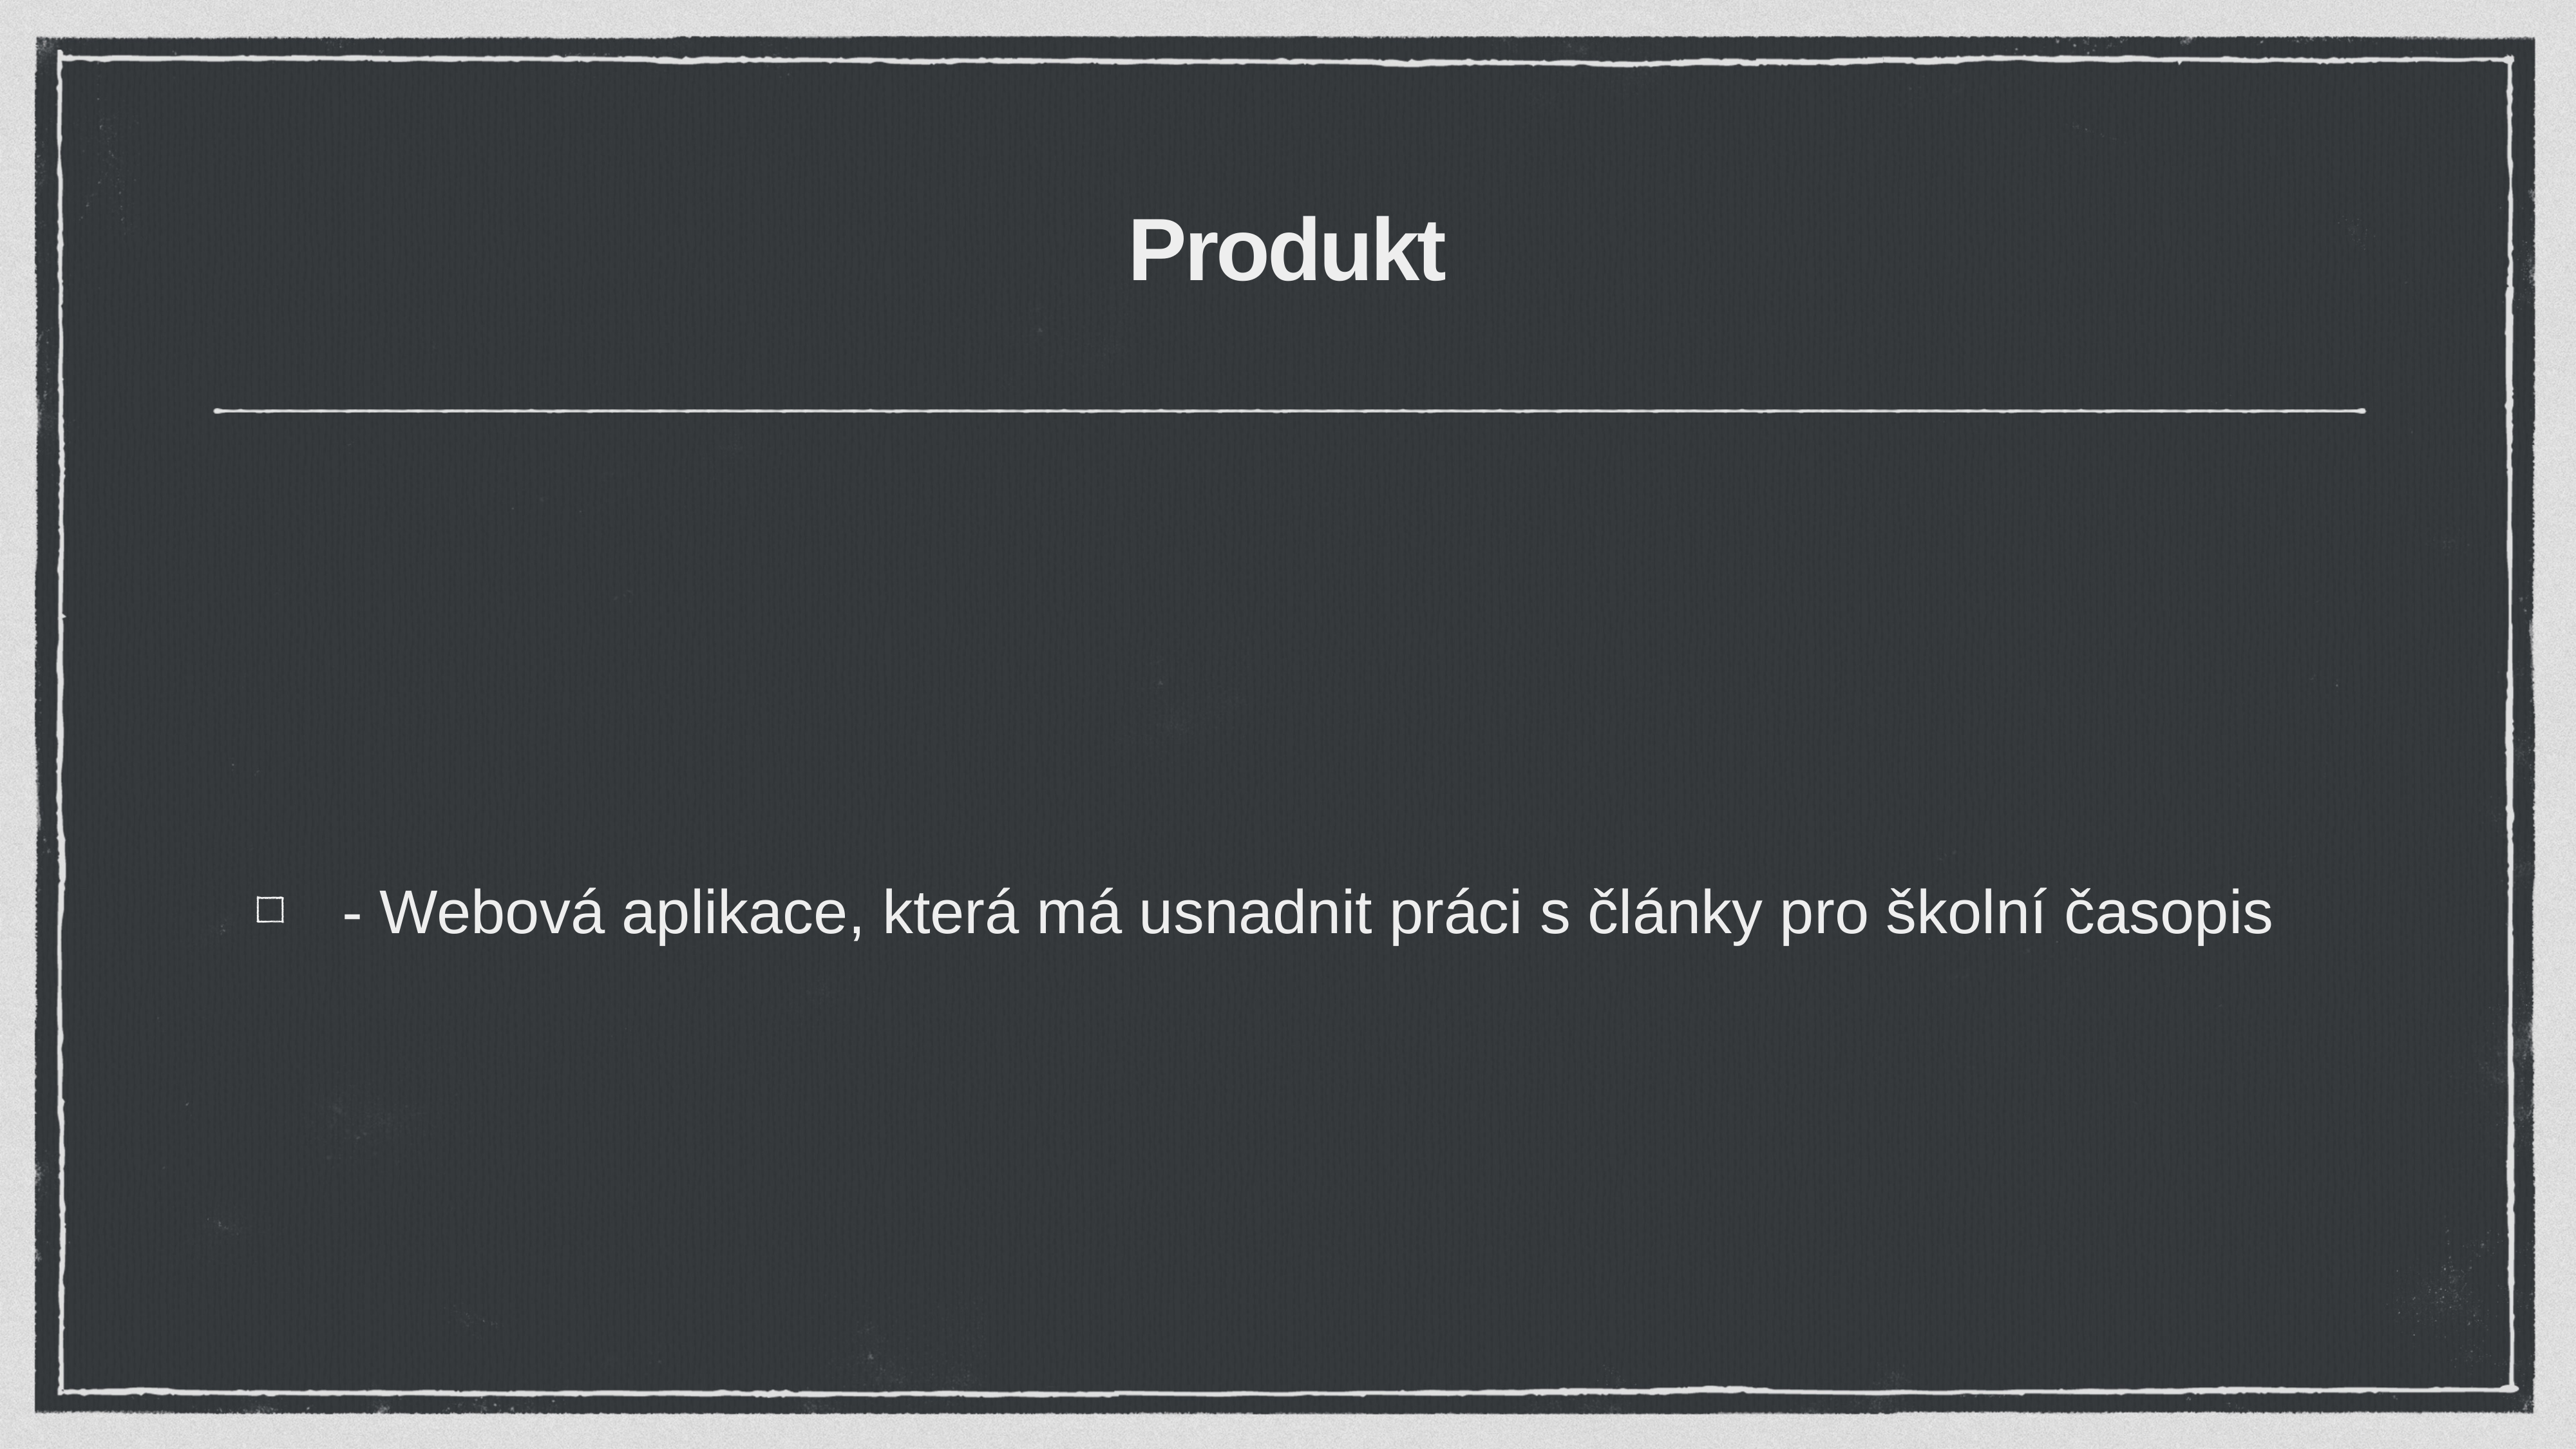

# Produkt
- Webová aplikace, která má usnadnit práci s články pro školní časopis